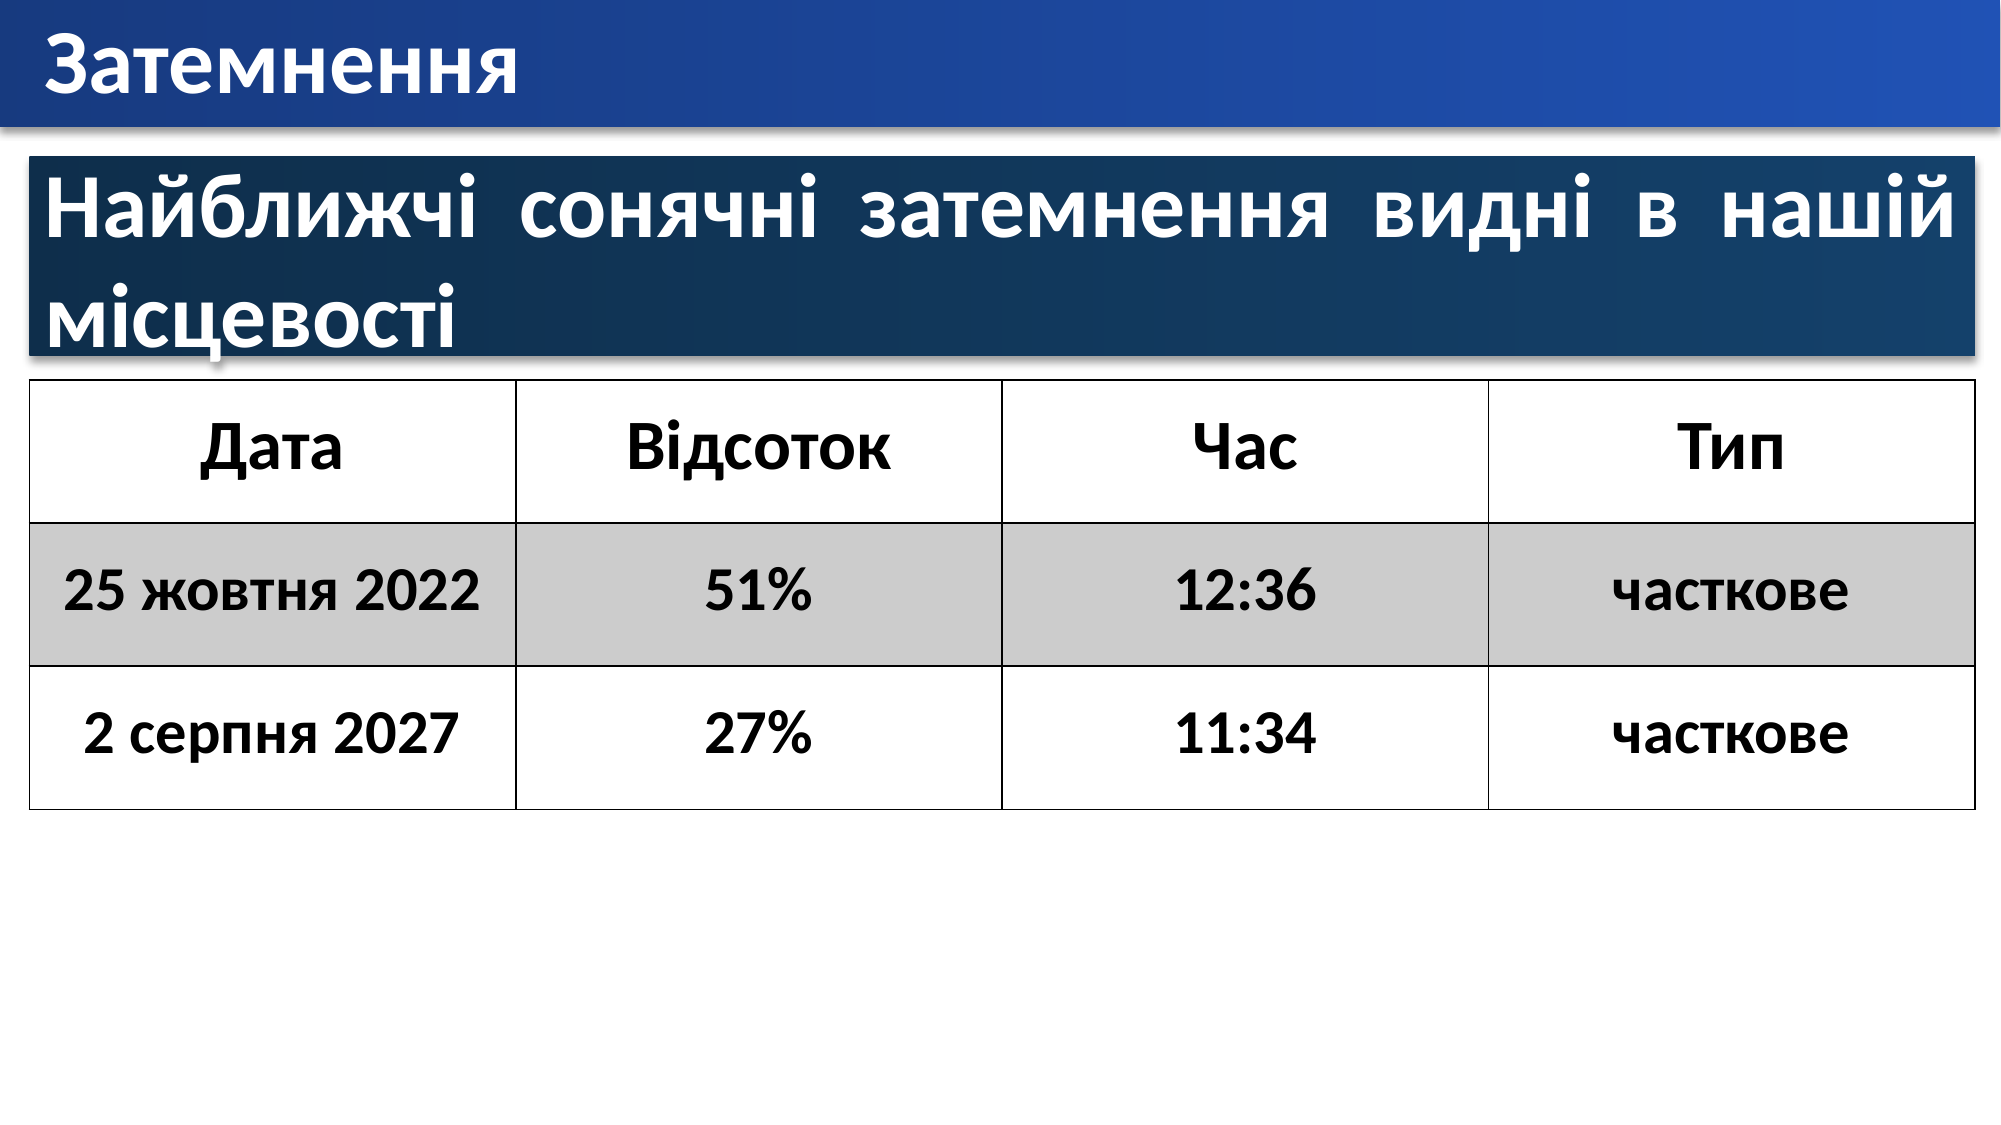

Затемнення
Найближчі сонячні затемнення видні в нашій місцевості
| Дата | Відсоток | Час | Тип |
| --- | --- | --- | --- |
| 25 жовтня 2022 | 51% | 12:36 | часткове |
| 2 серпня 2027 | 27% | 11:34 | часткове |